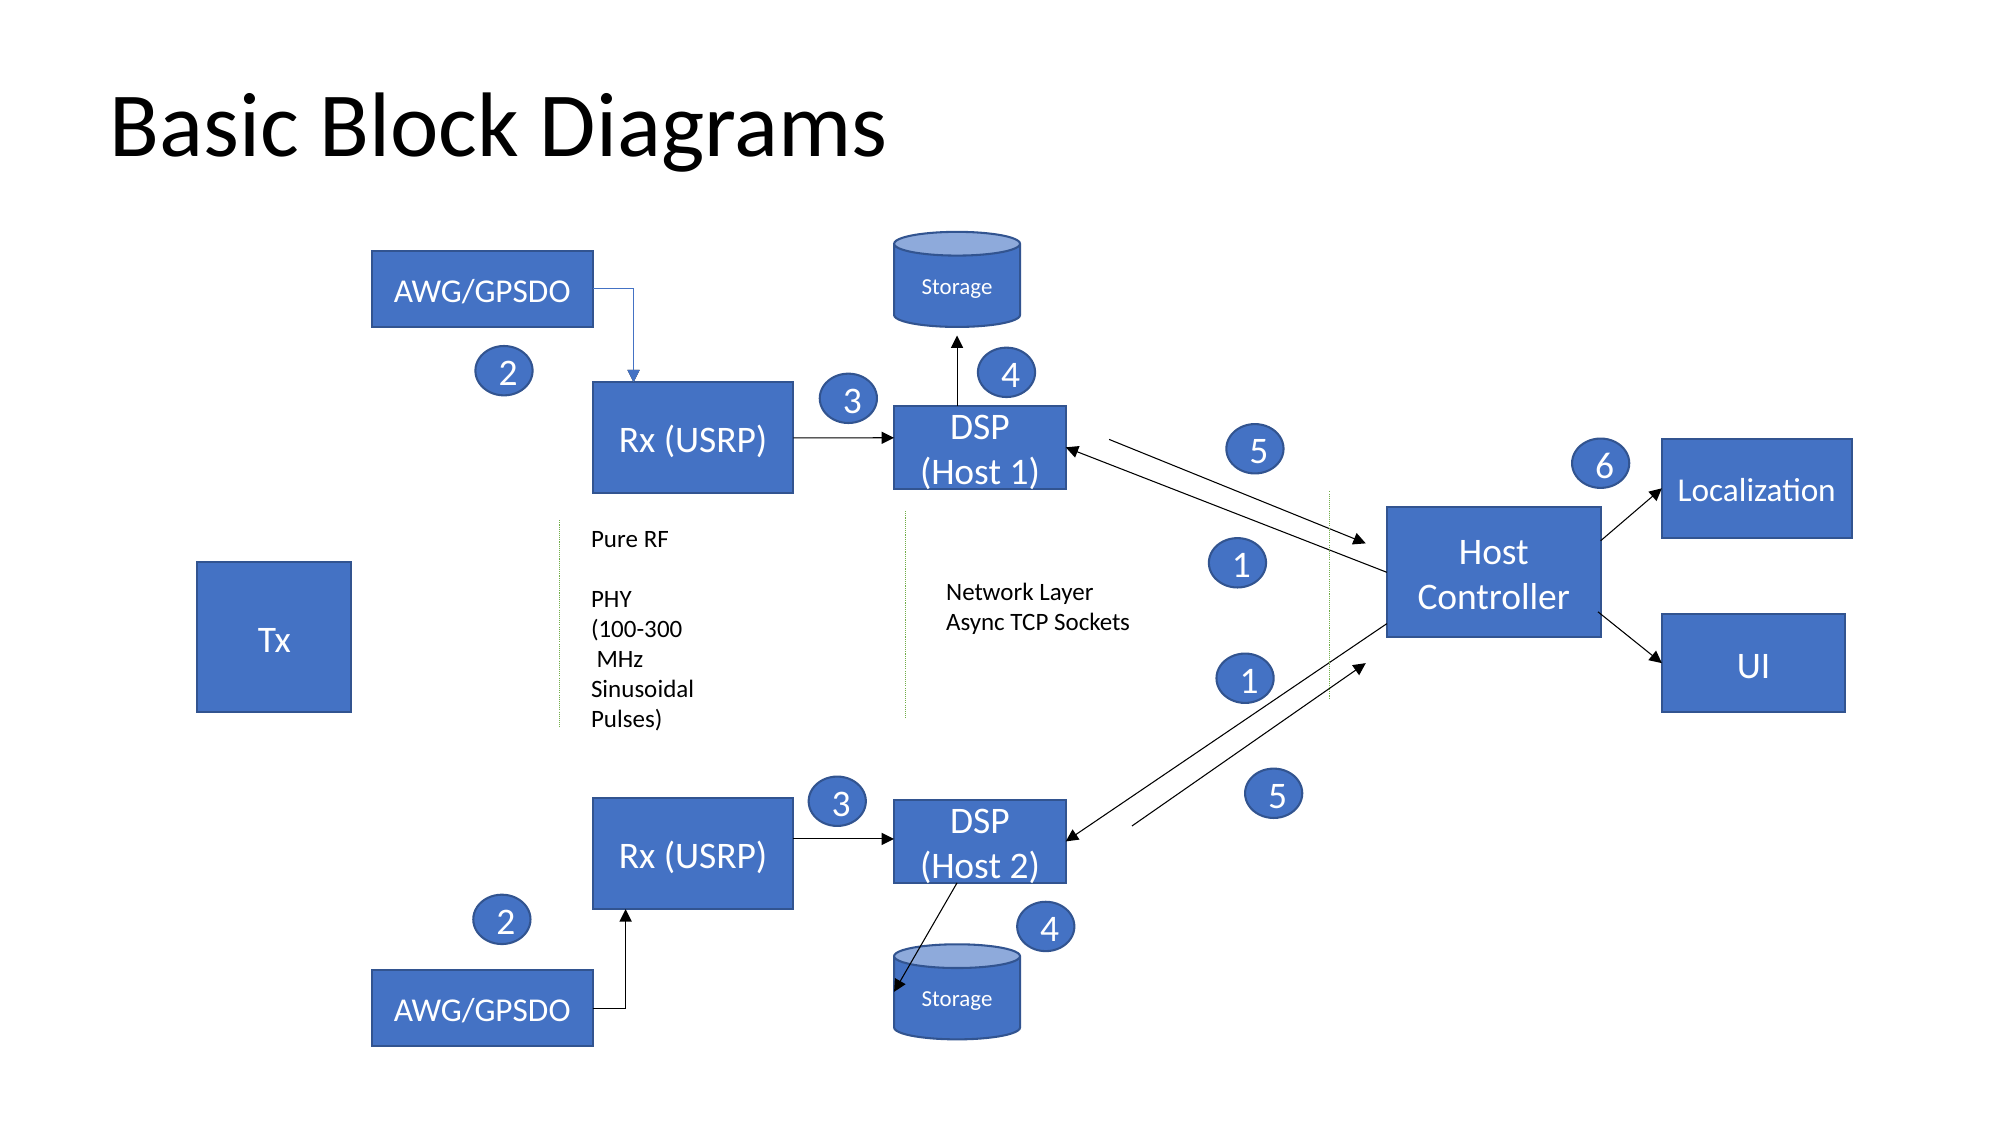

# Basic Block Diagrams
Storage
AWG/GPSDO
2
4
3

Rx (USRP)

DSP
(Host 1)
5
6
Localization
Host
Controller
Pure RF

PHY
(100-300
 MHz
Sinusoidal
Pulses)
1
Tx
Network Layer
Async TCP Sockets
UI
1
5
3
Rx (USRP)
DSP
(Host 2)
2
4
Storage
AWG/GPSDO